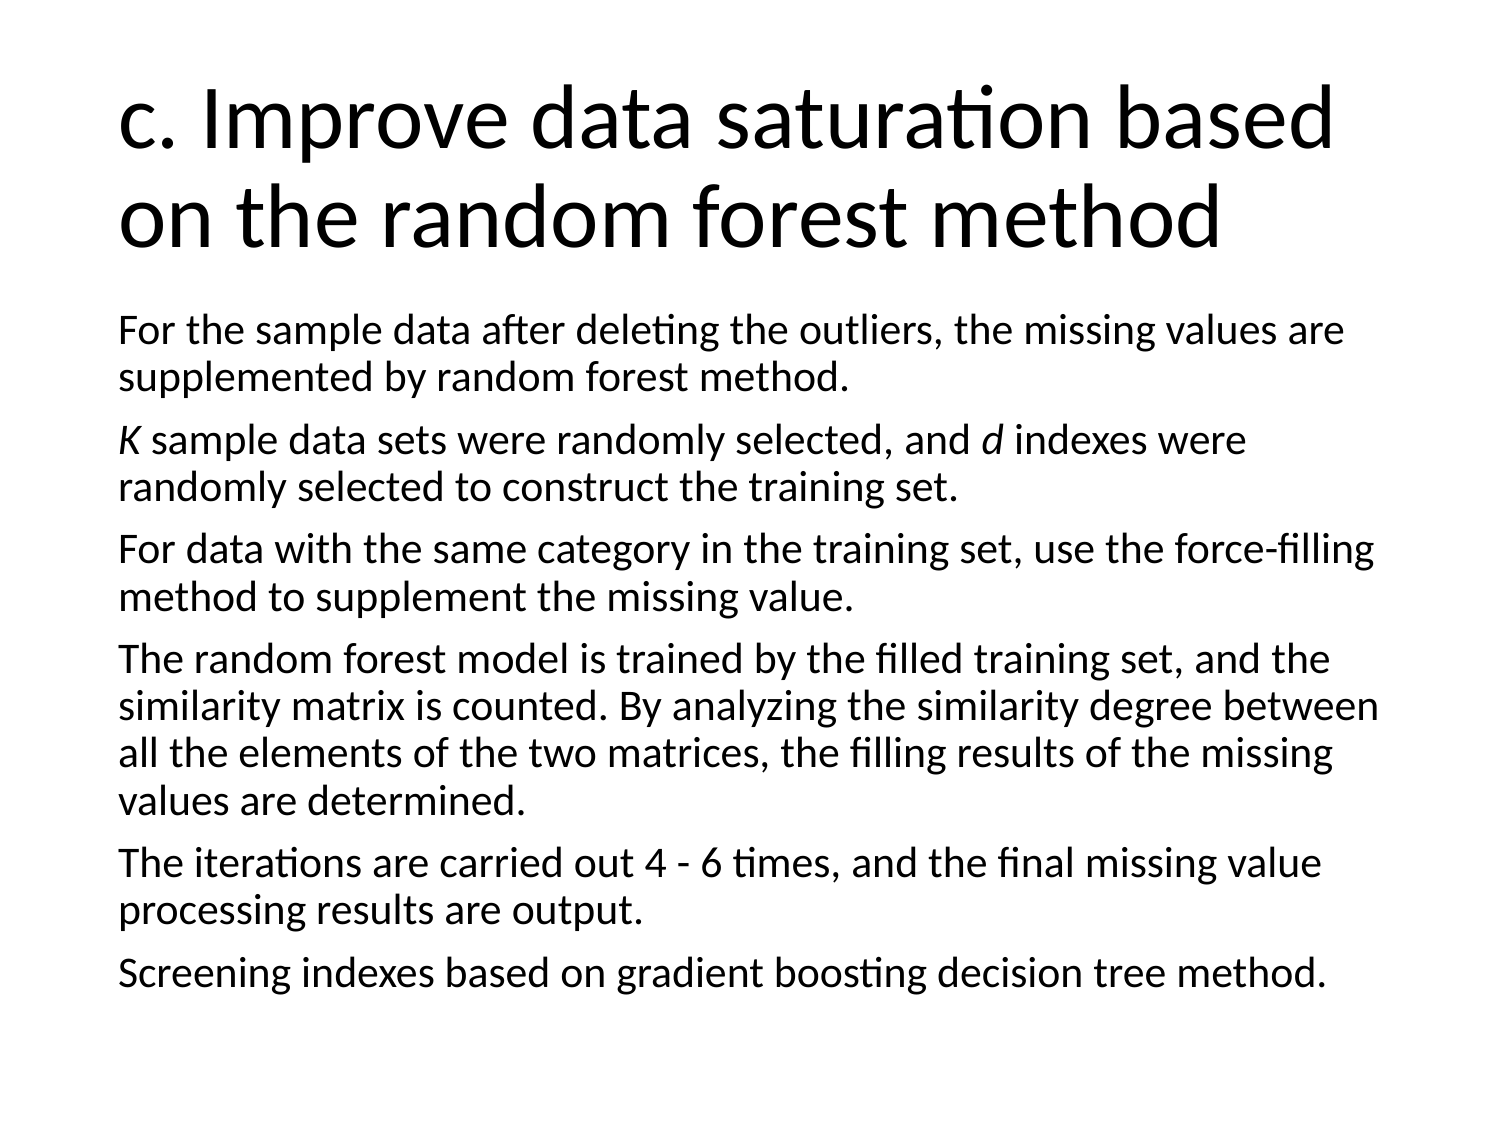

# c. Improve data saturation based on the random forest method
For the sample data after deleting the outliers, the missing values are supplemented by random forest method.
K sample data sets were randomly selected, and d indexes were randomly selected to construct the training set.
For data with the same category in the training set, use the force-filling method to supplement the missing value.
The random forest model is trained by the filled training set, and the similarity matrix is counted. By analyzing the similarity degree between all the elements of the two matrices, the filling results of the missing values are determined.
The iterations are carried out 4 - 6 times, and the final missing value processing results are output.
Screening indexes based on gradient boosting decision tree method.